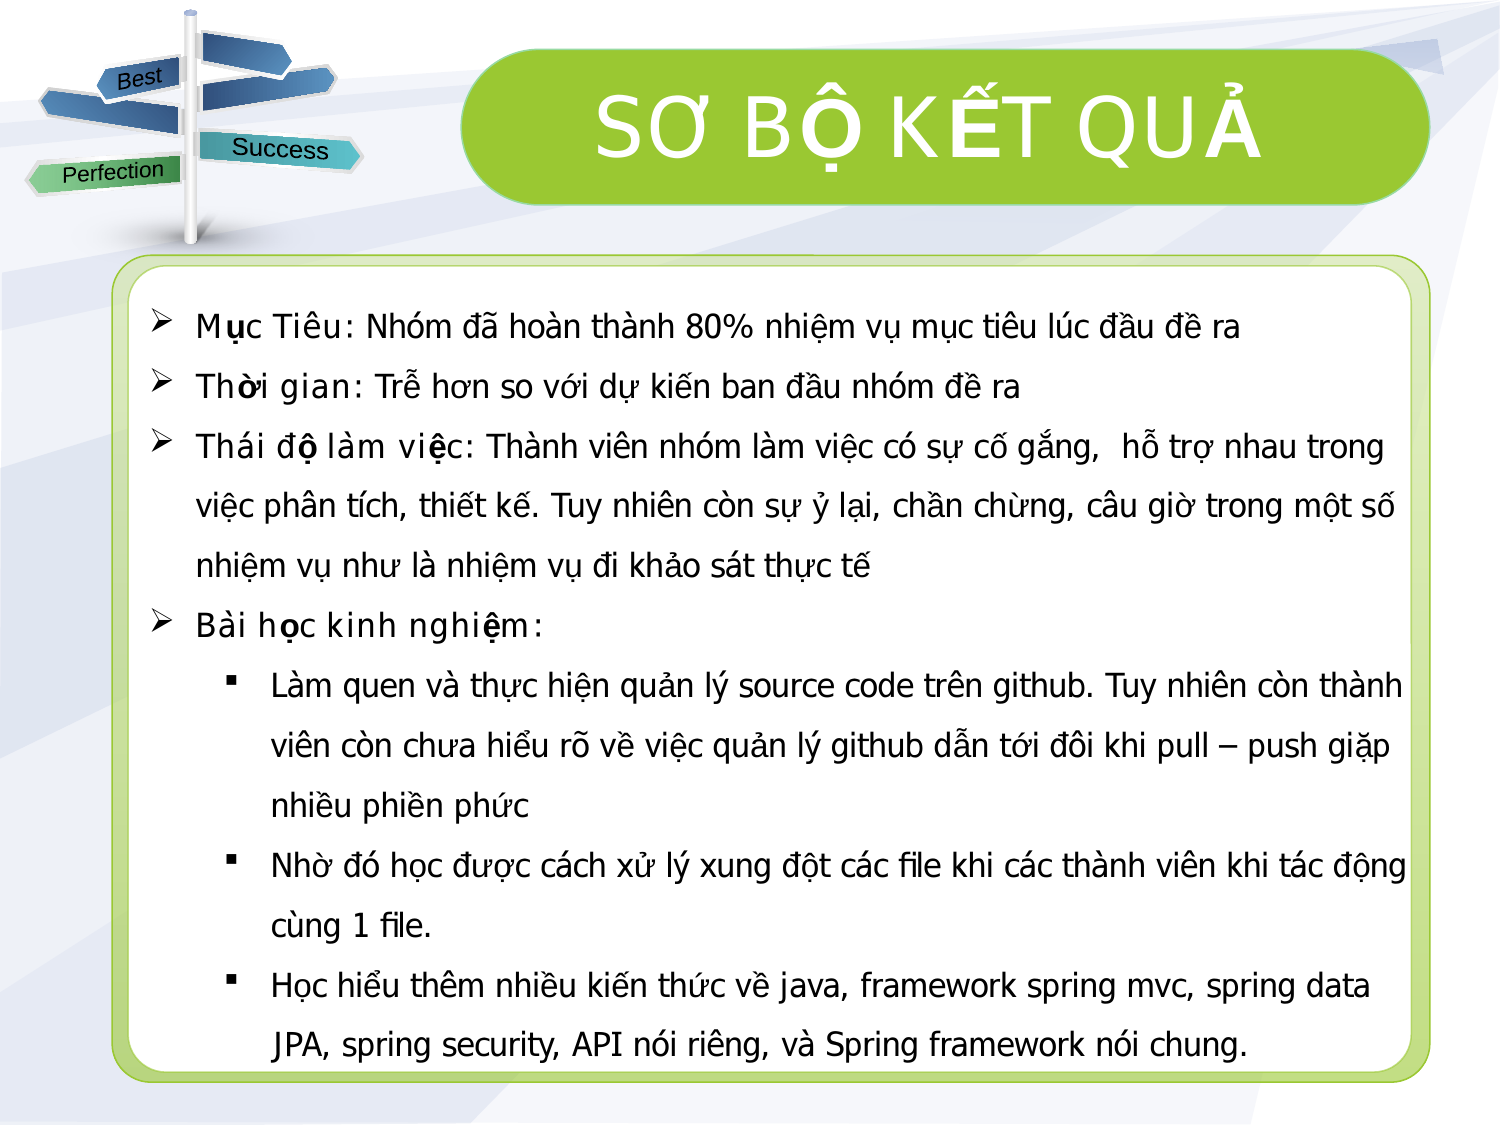

SƠ BỘ KẾT QUẢ

Mục Tiêu: Nhóm đã hoàn thành 80% nhiệm vụ mục tiêu lúc đầu đề ra
Thời gian: Trễ hơn so với dự kiến ban đầu nhóm đề ra
Thái độ làm việc: Thành viên nhóm làm việc có sự cố gắng,  hỗ trợ nhau trong việc phân tích, thiết kế. Tuy nhiên còn sự ỷ lại, chần chừng, câu giờ trong một số nhiệm vụ như là nhiệm vụ đi khảo sát thực tế
Bài học kinh nghiệm:
Làm quen và thực hiện quản lý source code trên github. Tuy nhiên còn thành viên còn chưa hiểu rõ về việc quản lý github dẫn tới đôi khi pull – push giặp nhiều phiền phức
Nhờ đó học được cách xử lý xung đột các file khi các thành viên khi tác động cùng 1 file.
Học hiểu thêm nhiều kiến thức về java, framework spring mvc, spring data JPA, spring security, API nói riêng, và Spring framework nói chung.